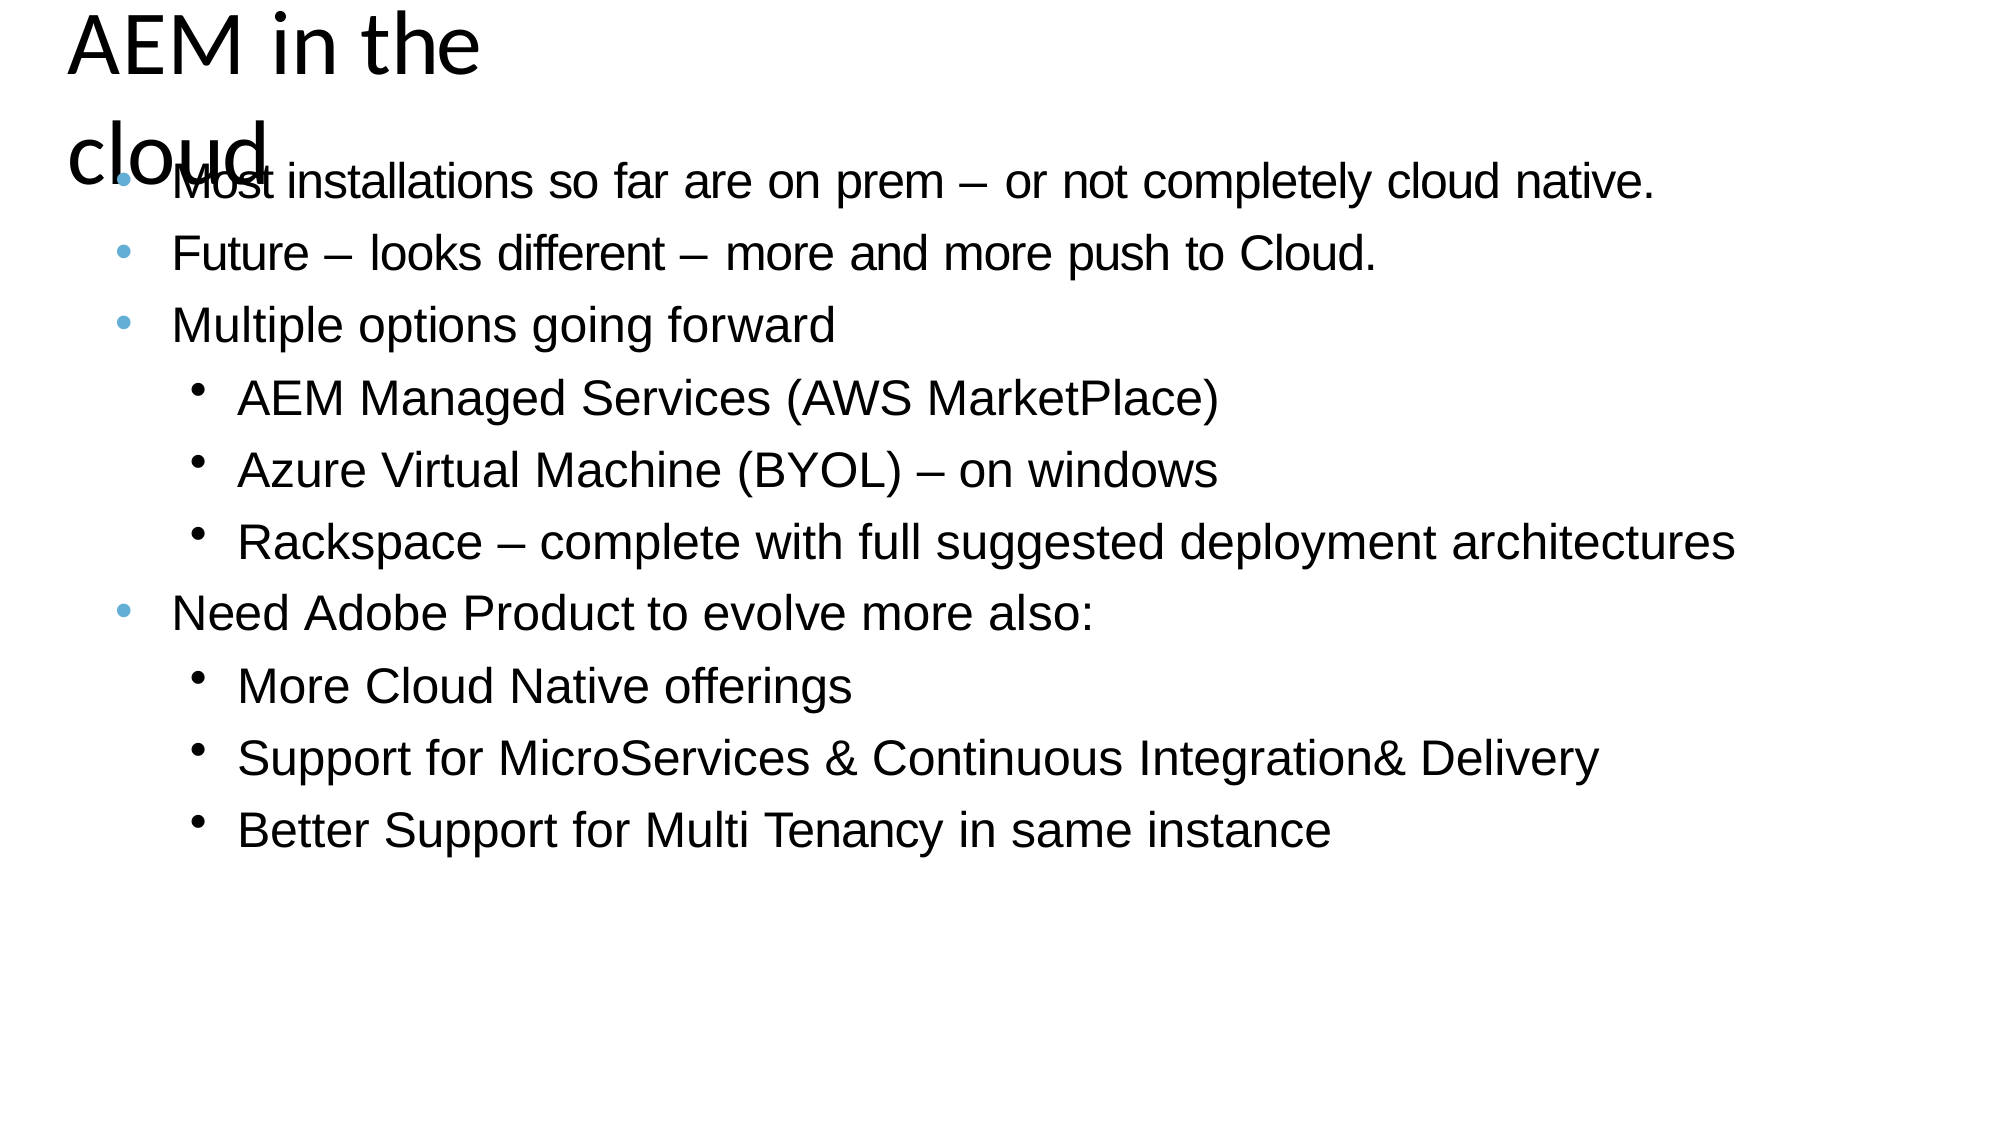

# AEM in the cloud
Most installations so far are on prem – or not completely cloud native.
Future – looks different – more and more push to Cloud.
Multiple options going forward
AEM Managed Services (AWS MarketPlace)
Azure Virtual Machine (BYOL) – on windows
Rackspace – complete with full suggested deployment architectures
Need Adobe Product to evolve more also:
More Cloud Native offerings
Support for MicroServices & Continuous Integration& Delivery
Better Support for Multi Tenancy in same instance
© 2016 Adobe Systems Incorporated. All Rights Reserved. Adobe Confidential.
41